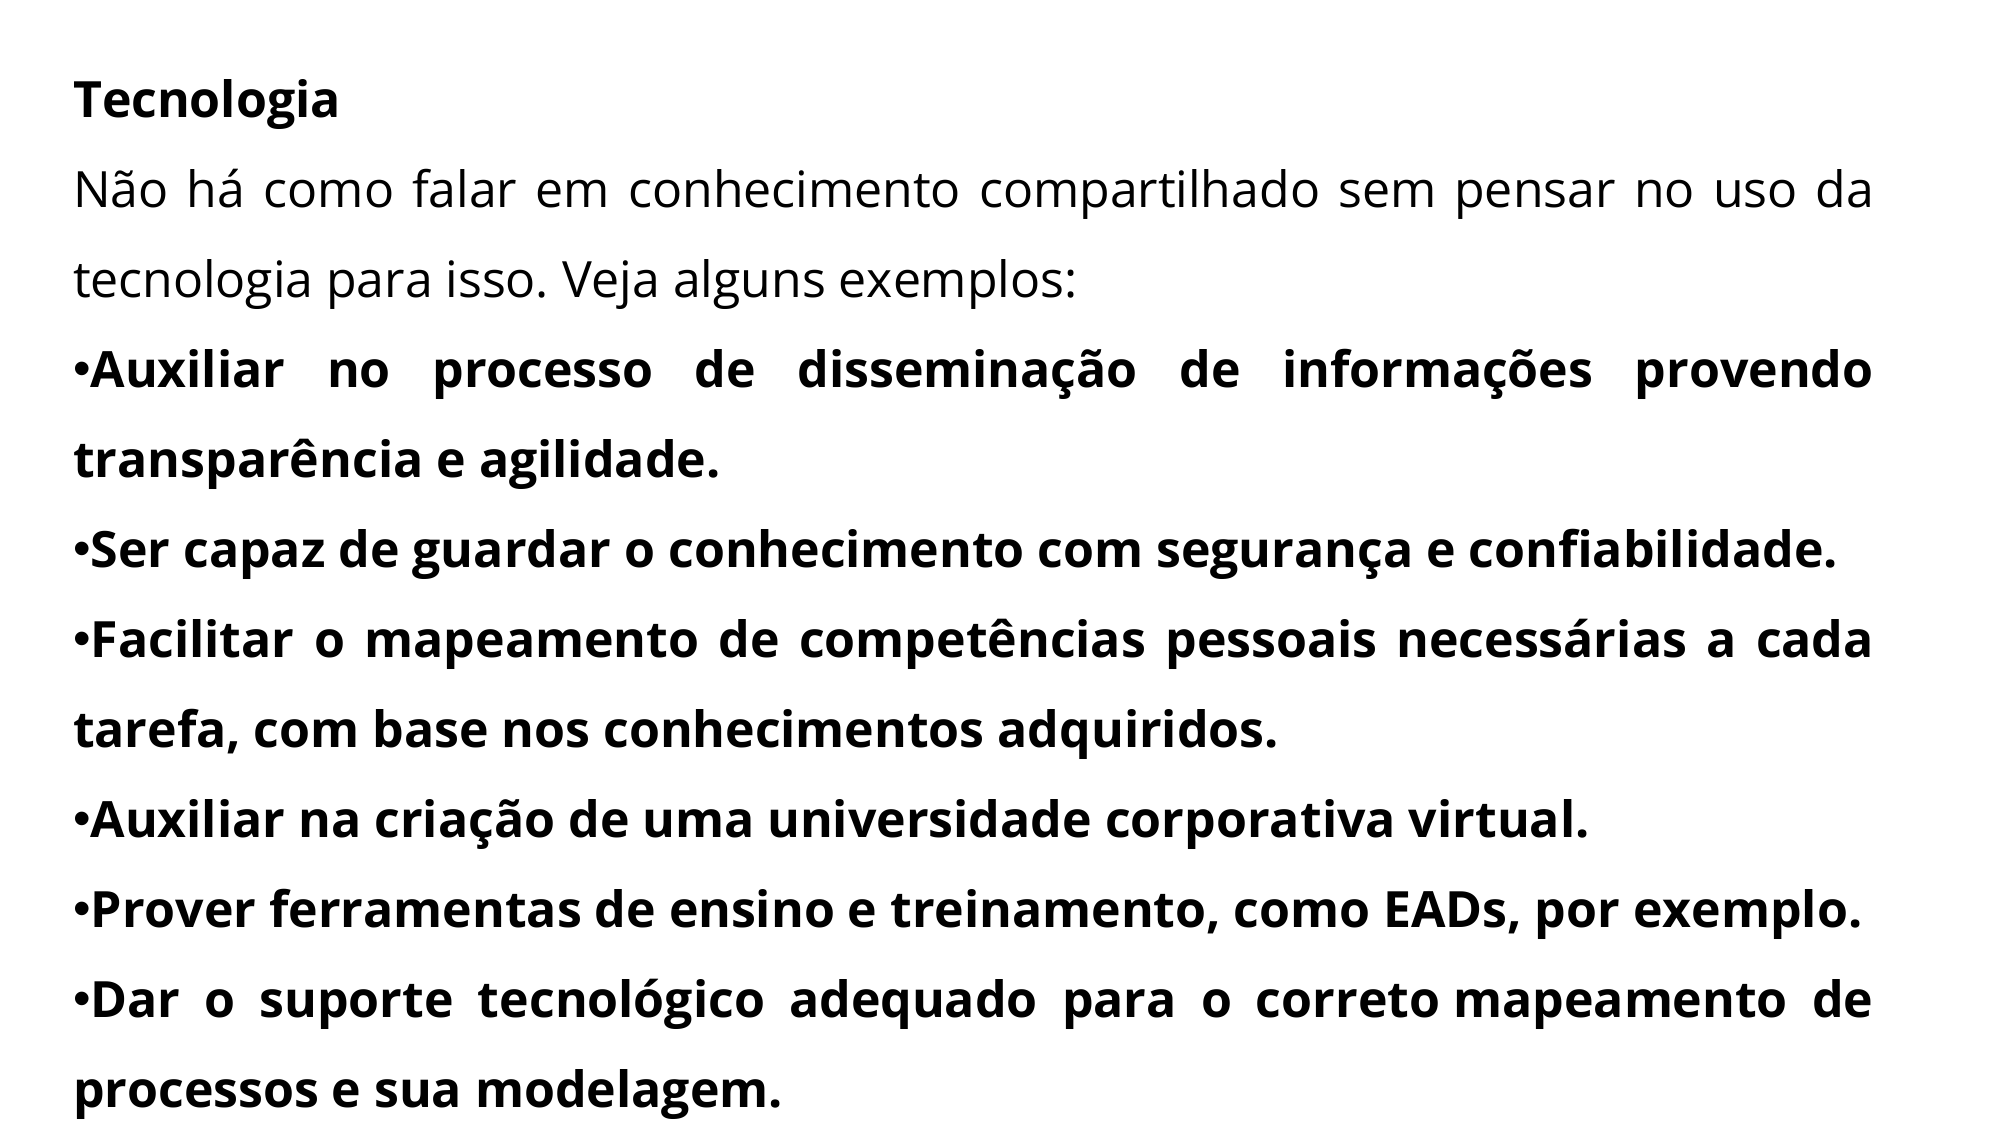

Tecnologia
Não há como falar em conhecimento compartilhado sem pensar no uso da tecnologia para isso. Veja alguns exemplos:
Auxiliar no processo de disseminação de informações provendo transparência e agilidade.
Ser capaz de guardar o conhecimento com segurança e confiabilidade.
Facilitar o mapeamento de competências pessoais necessárias a cada tarefa, com base nos conhecimentos adquiridos.
Auxiliar na criação de uma universidade corporativa virtual.
Prover ferramentas de ensino e treinamento, como EADs, por exemplo.
Dar o suporte tecnológico adequado para o correto mapeamento de processos e sua modelagem.